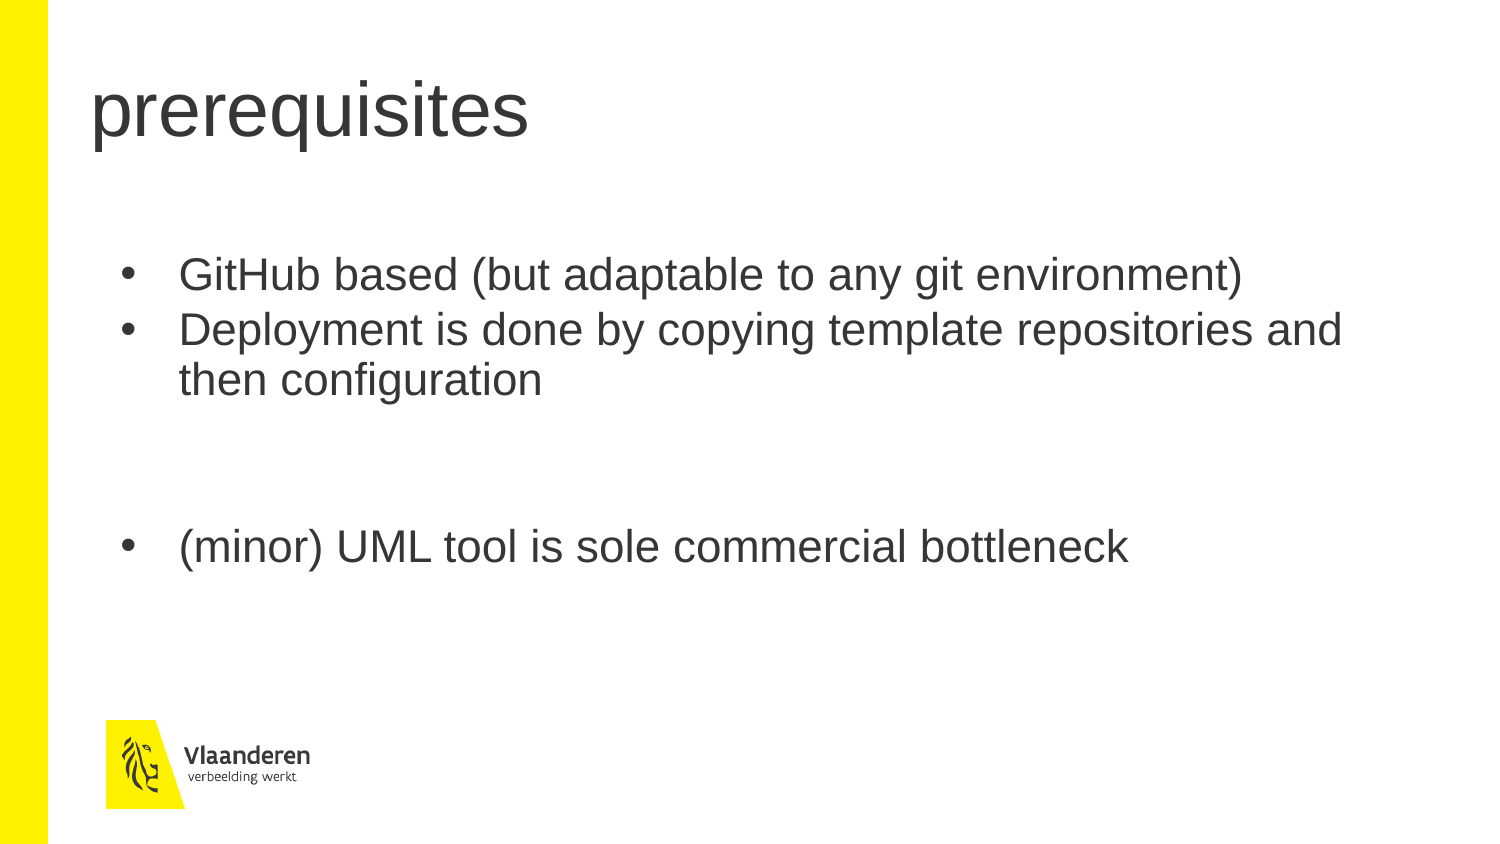

# prerequisites
GitHub based (but adaptable to any git environment)
Deployment is done by copying template repositories and then configuration

(minor) UML tool is sole commercial bottleneck